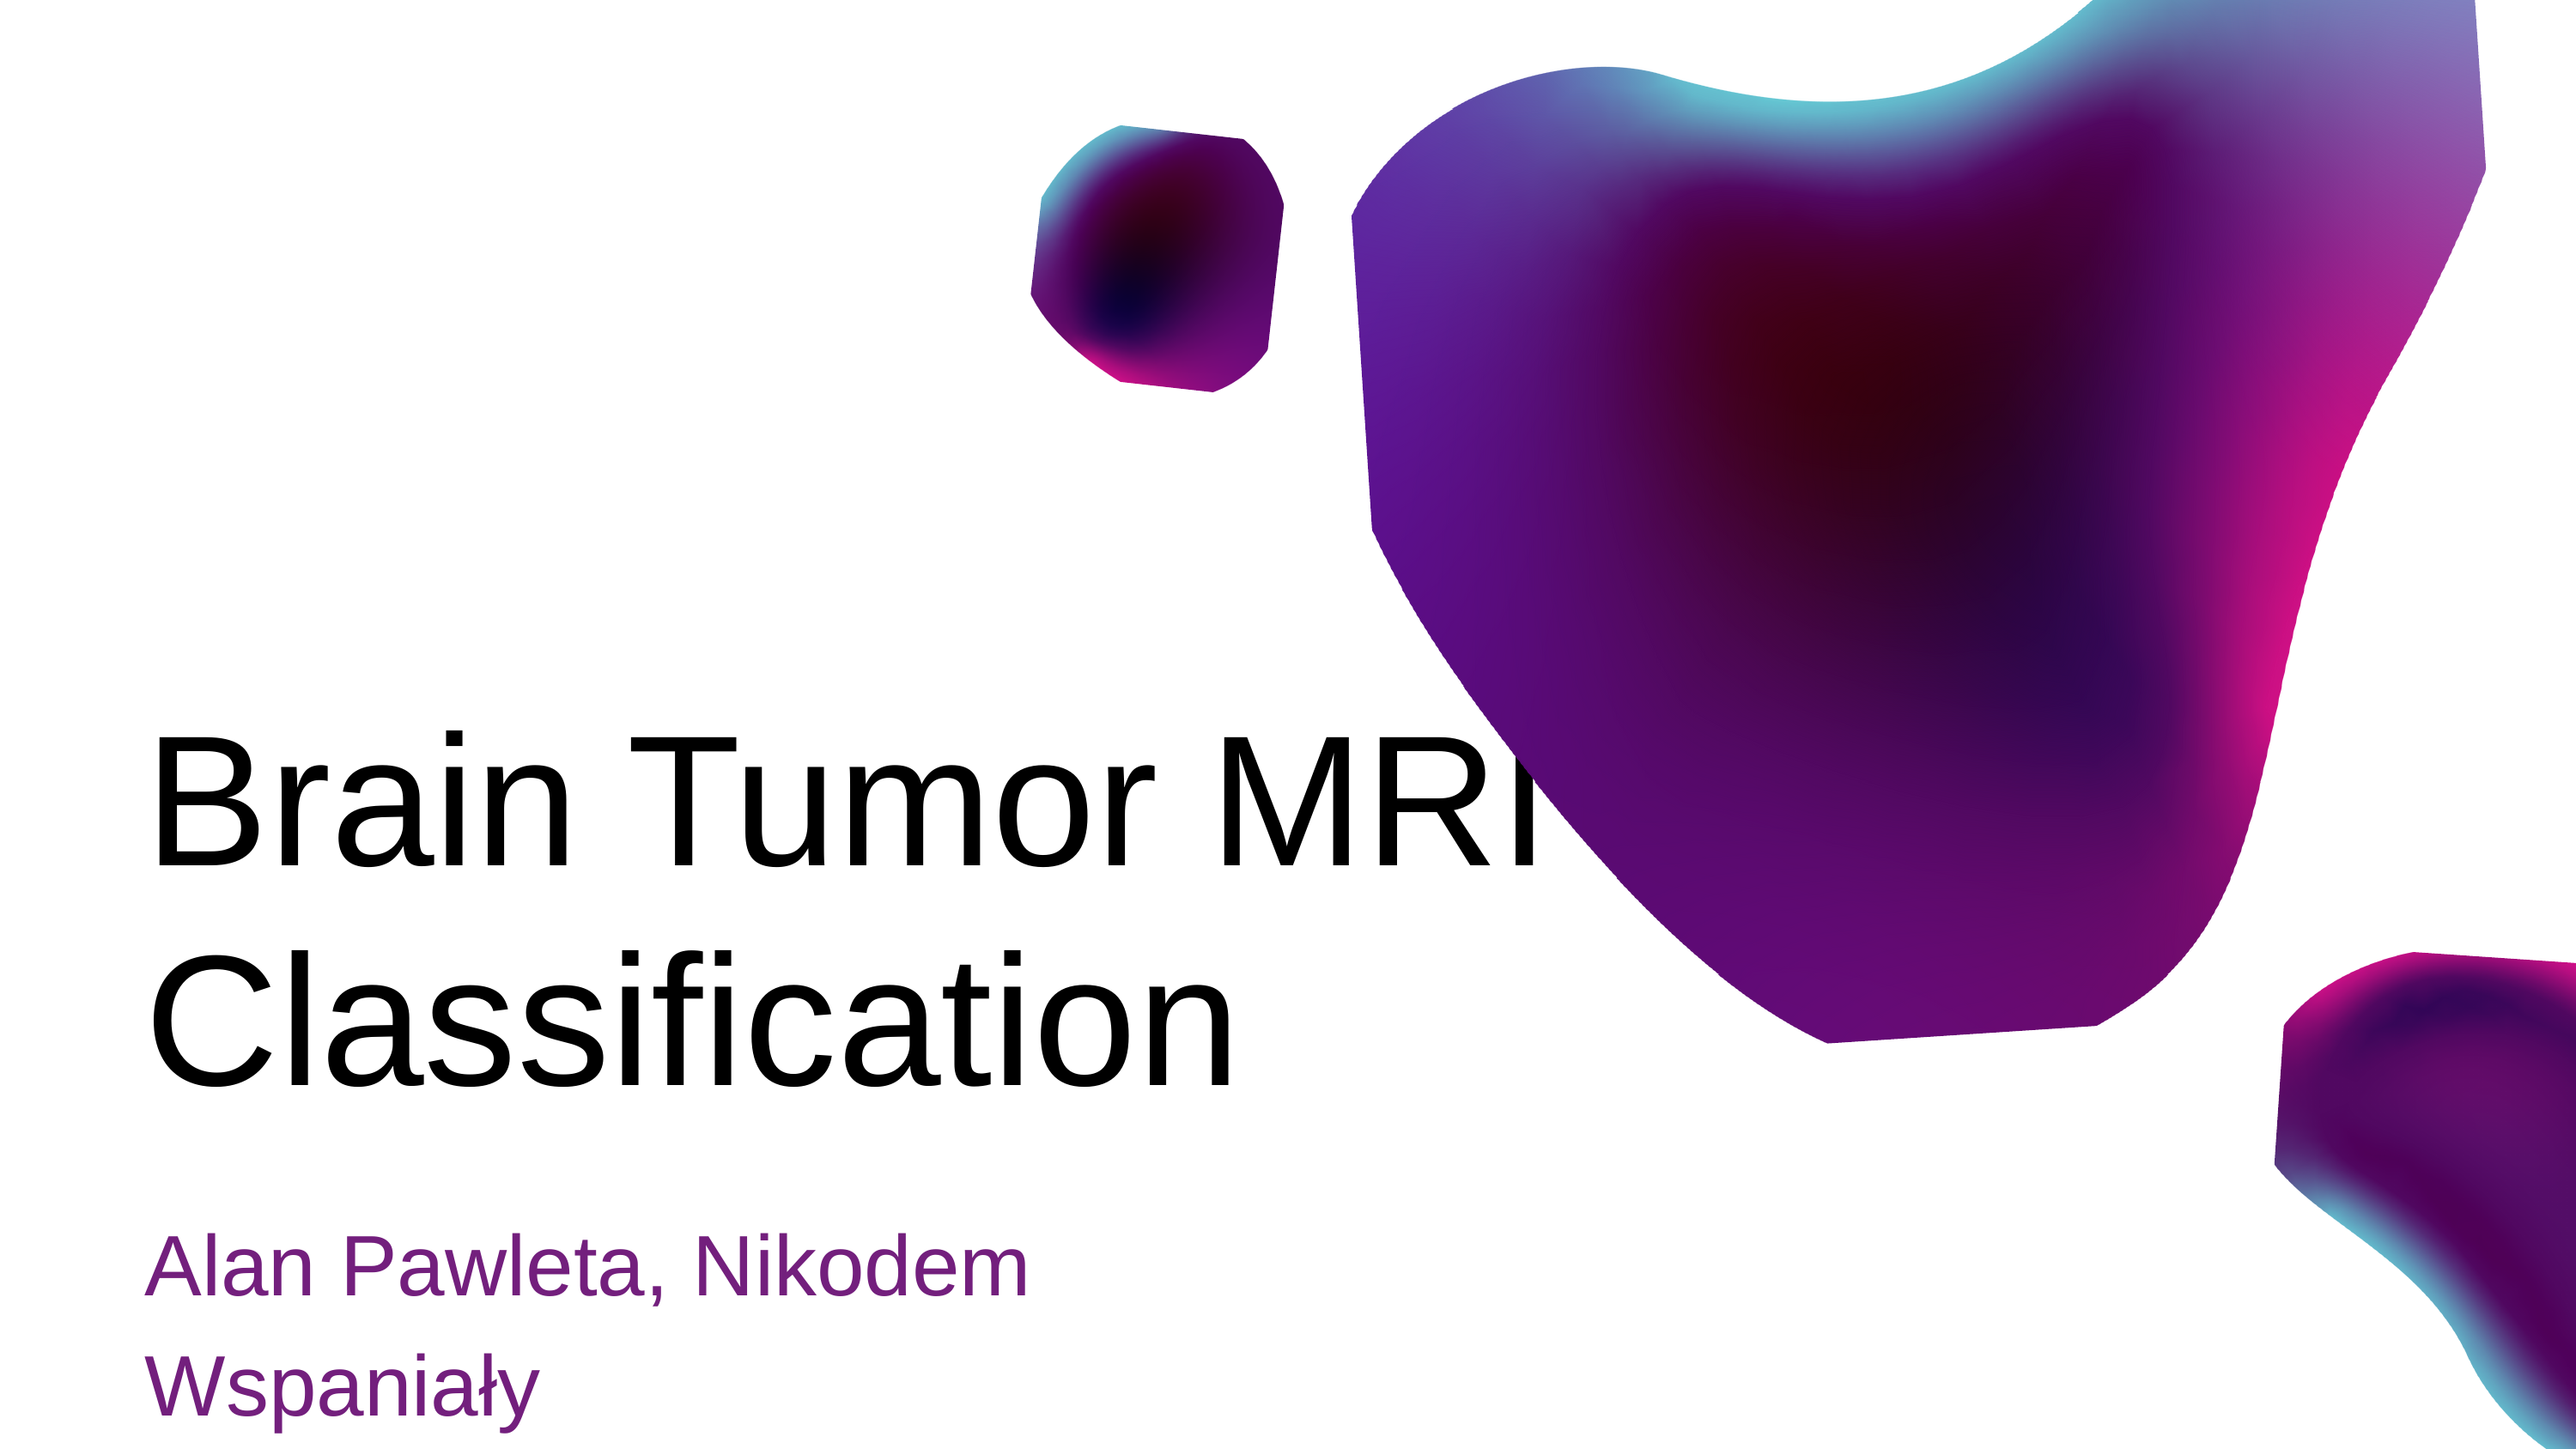

Brain Tumor MRI
Classification
Alan Pawleta, Nikodem Wspaniały